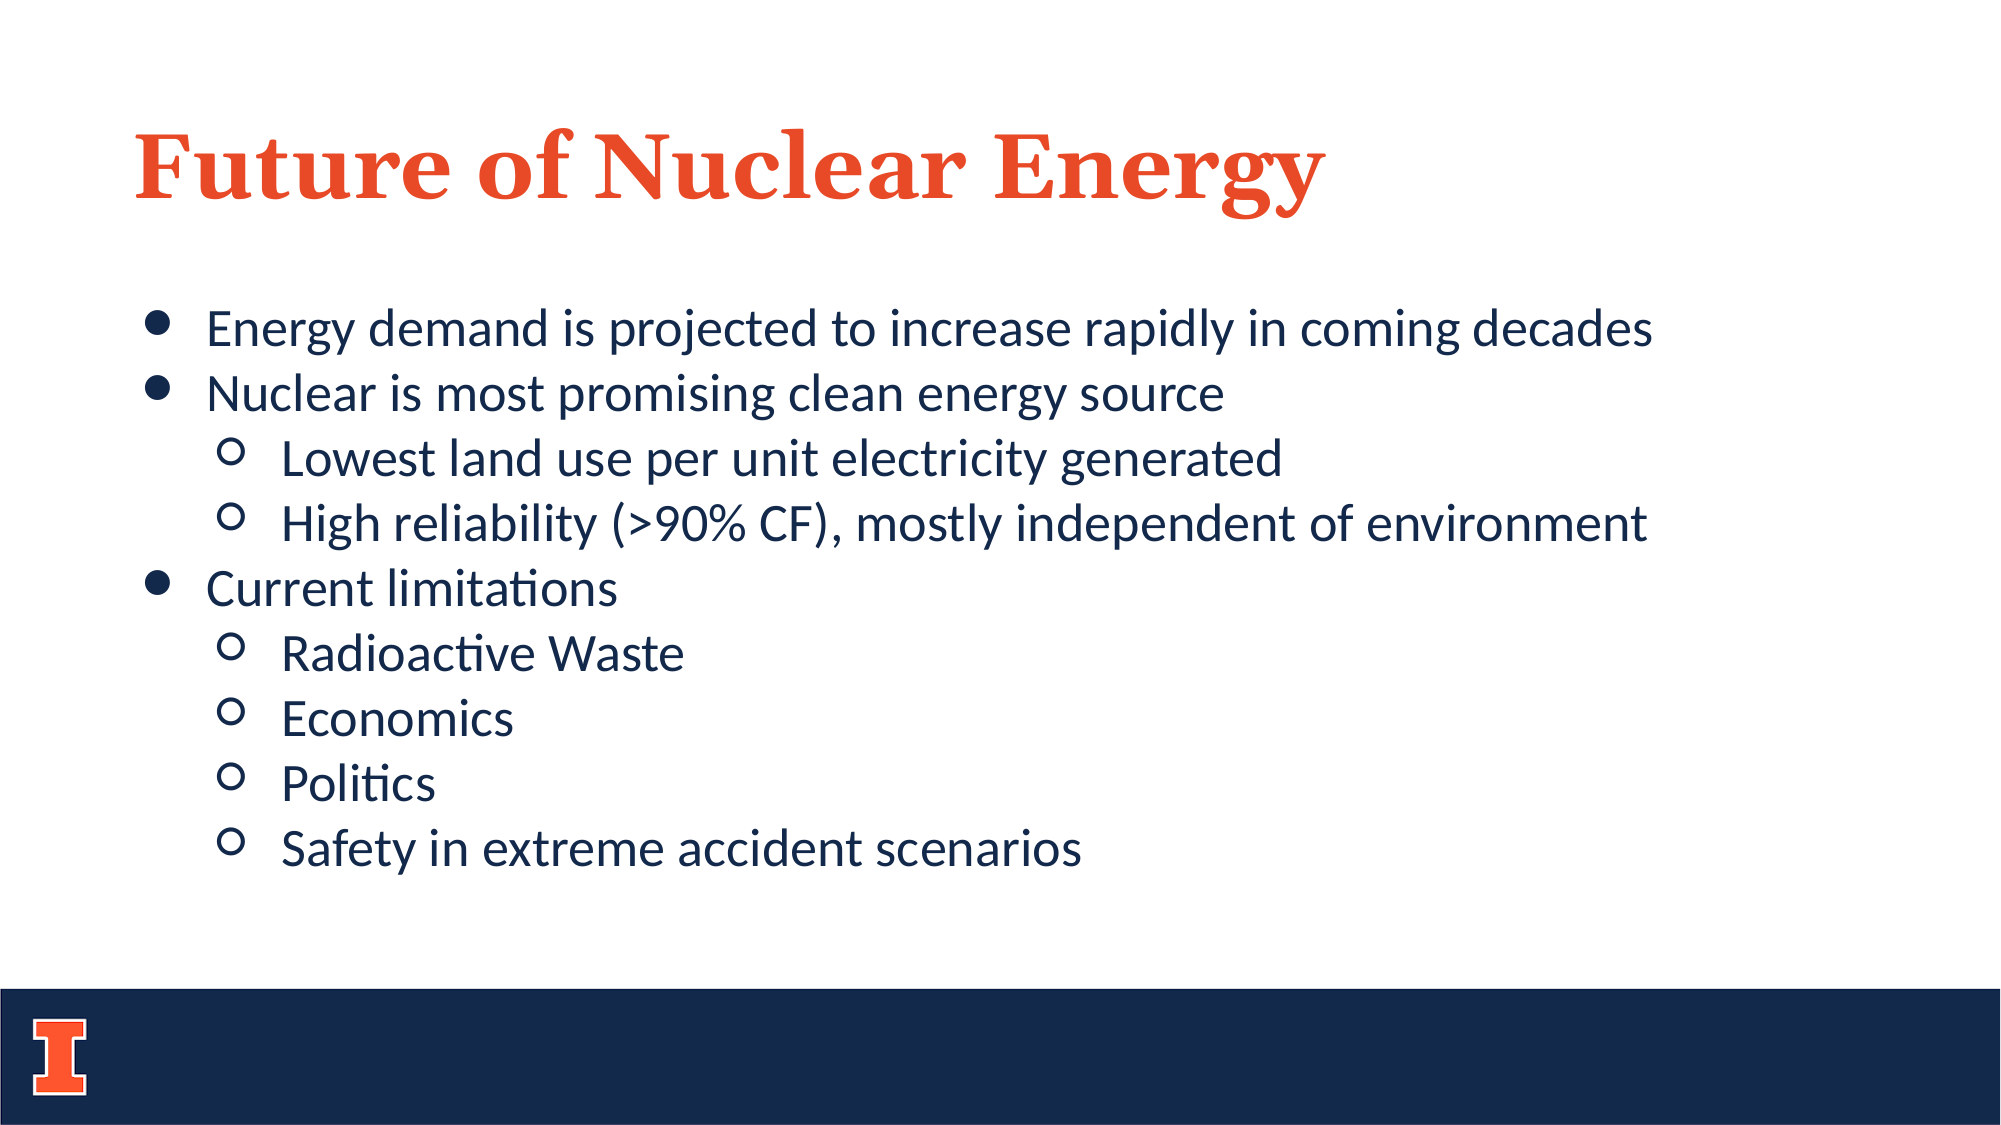

Future of Nuclear Energy
Energy demand is projected to increase rapidly in coming decades
Nuclear is most promising clean energy source
Lowest land use per unit electricity generated
High reliability (>90% CF), mostly independent of environment
Current limitations
Radioactive Waste
Economics
Politics
Safety in extreme accident scenarios